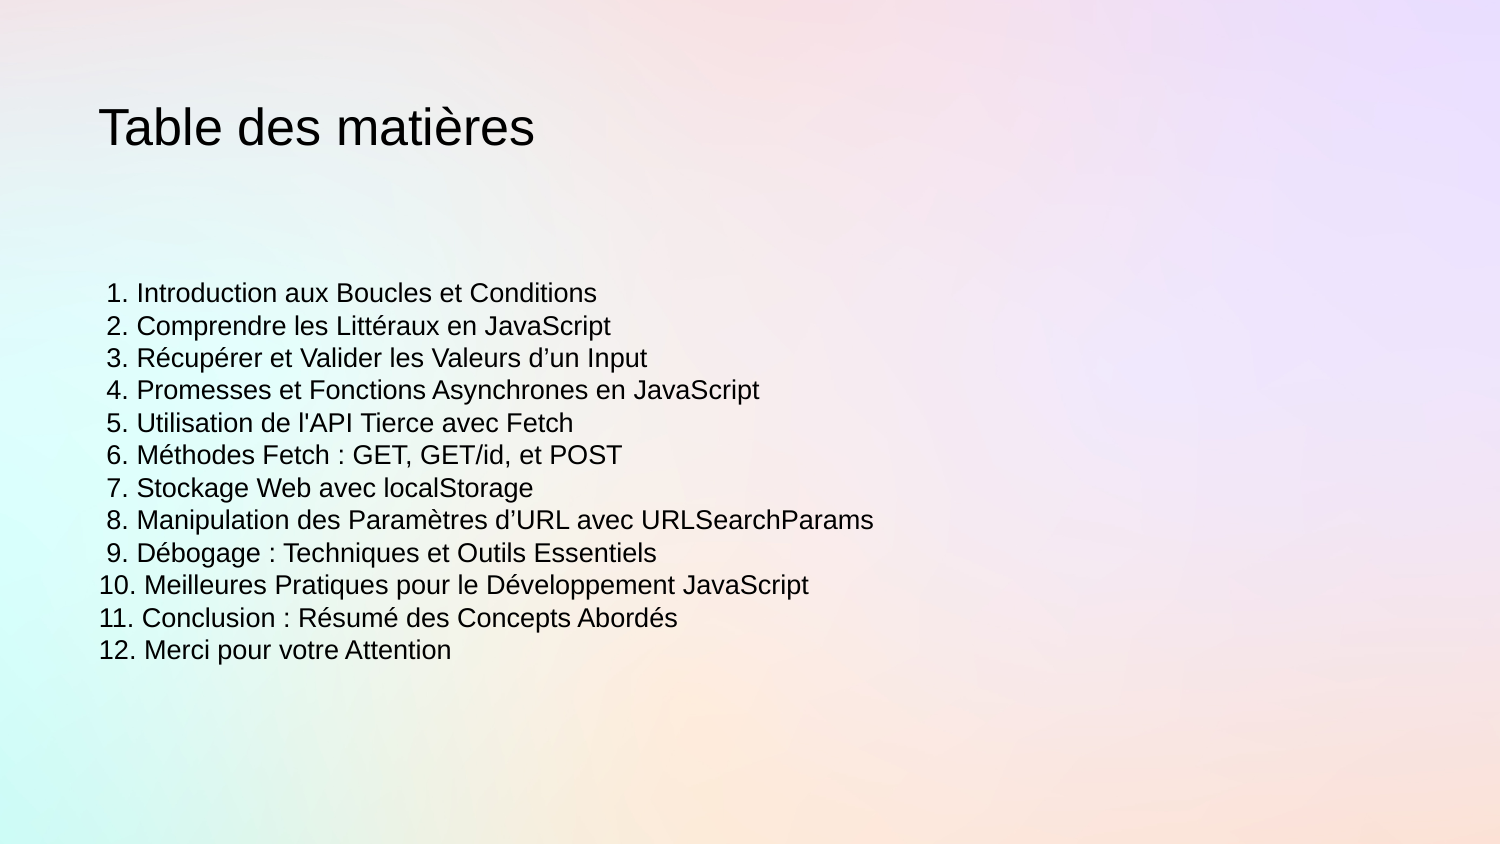

Table des matières
 1. Introduction aux Boucles et Conditions
 2. Comprendre les Littéraux en JavaScript
 3. Récupérer et Valider les Valeurs d’un Input
 4. Promesses et Fonctions Asynchrones en JavaScript
 5. Utilisation de l'API Tierce avec Fetch
 6. Méthodes Fetch : GET, GET/id, et POST
 7. Stockage Web avec localStorage
 8. Manipulation des Paramètres d’URL avec URLSearchParams
 9. Débogage : Techniques et Outils Essentiels
10. Meilleures Pratiques pour le Développement JavaScript
11. Conclusion : Résumé des Concepts Abordés
12. Merci pour votre Attention